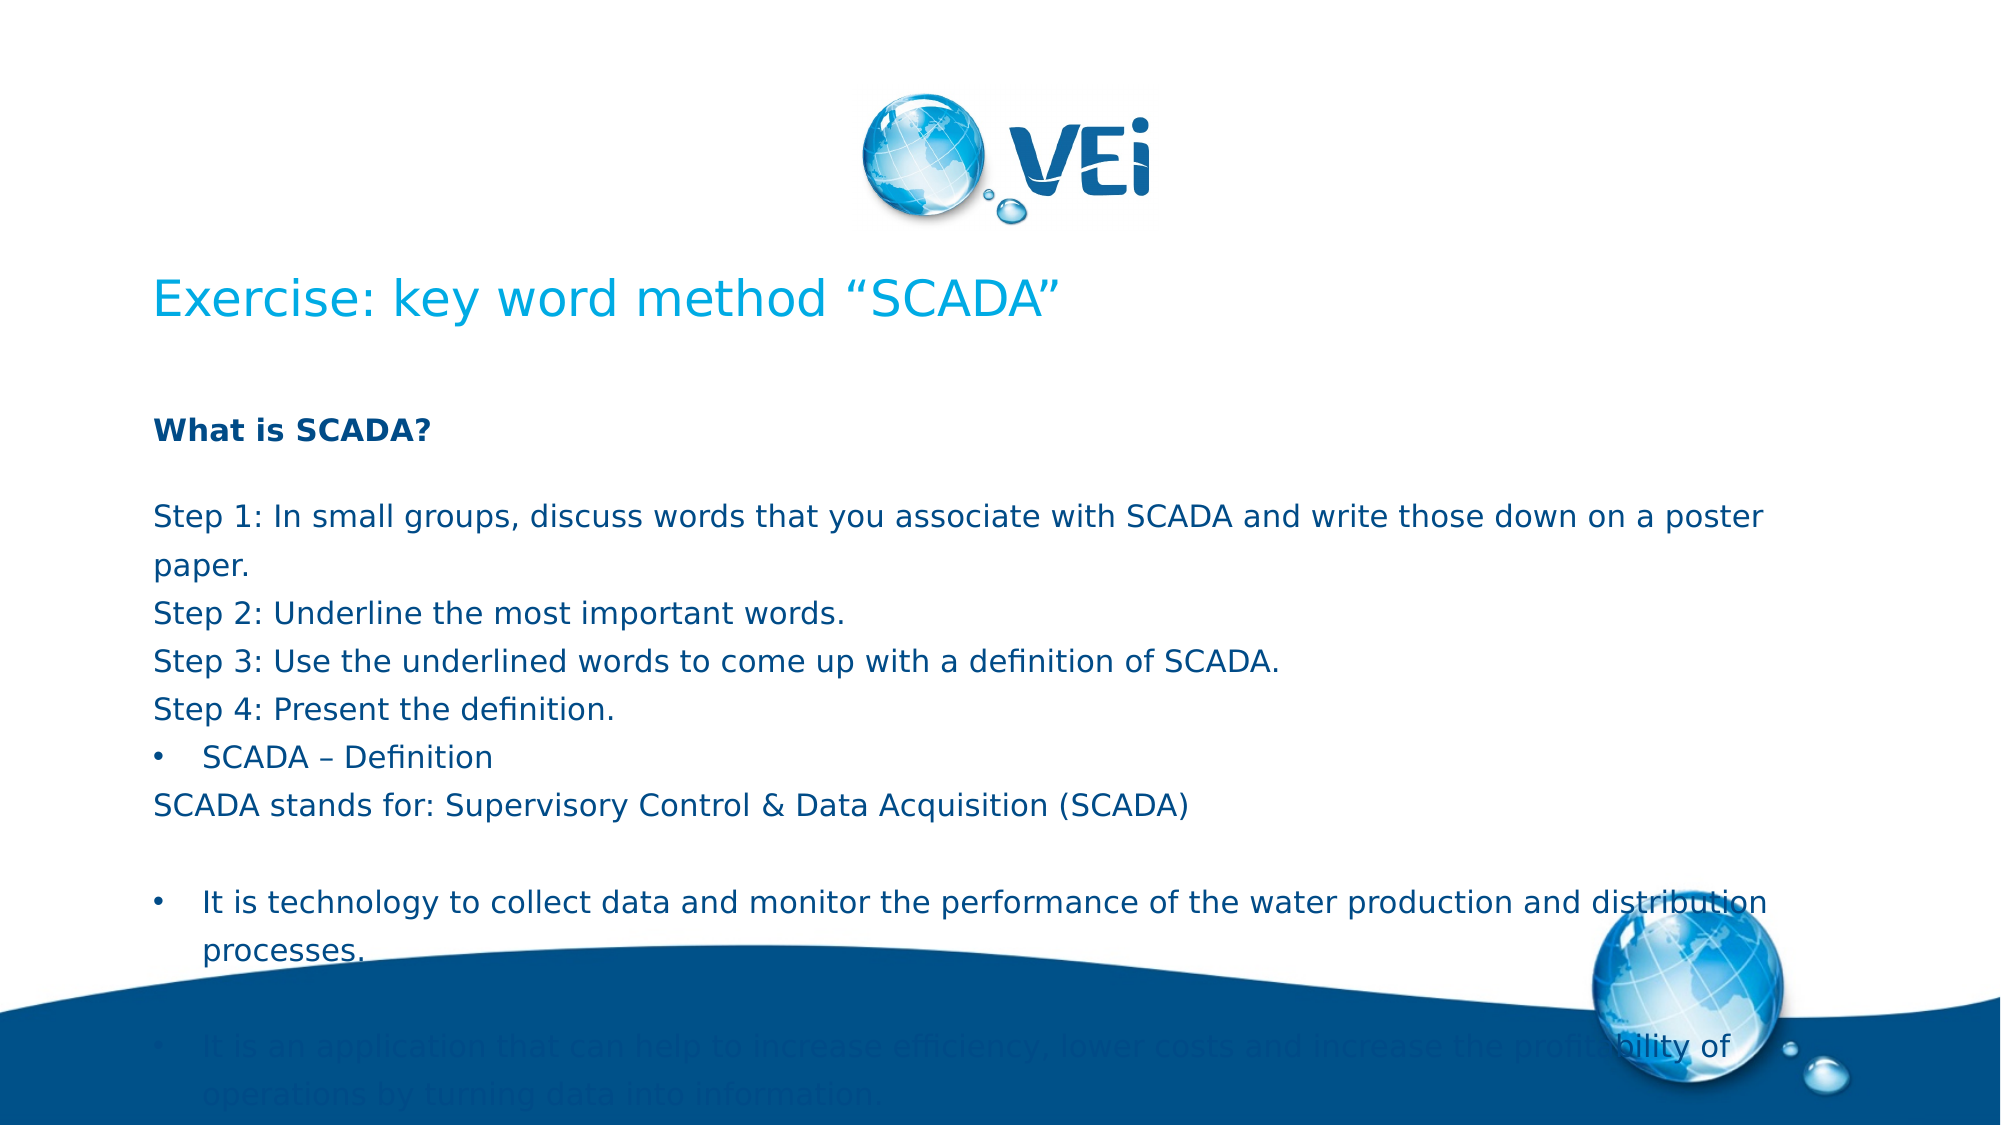

# Exercise: key word method “SCADA”
What is SCADA?

Step 1: In small groups, discuss words that you associate with SCADA and write those down on a poster paper.
Step 2: Underline the most important words.
Step 3: Use the underlined words to come up with a definition of SCADA.
Step 4: Present the definition.
SCADA – Definition
SCADA stands for: Supervisory Control & Data Acquisition (SCADA)

It is technology to collect data and monitor the performance of the water production and distribution processes.

It is an application that can help to increase efficiency, lower costs and increase the profitability of operations by turning data into information.